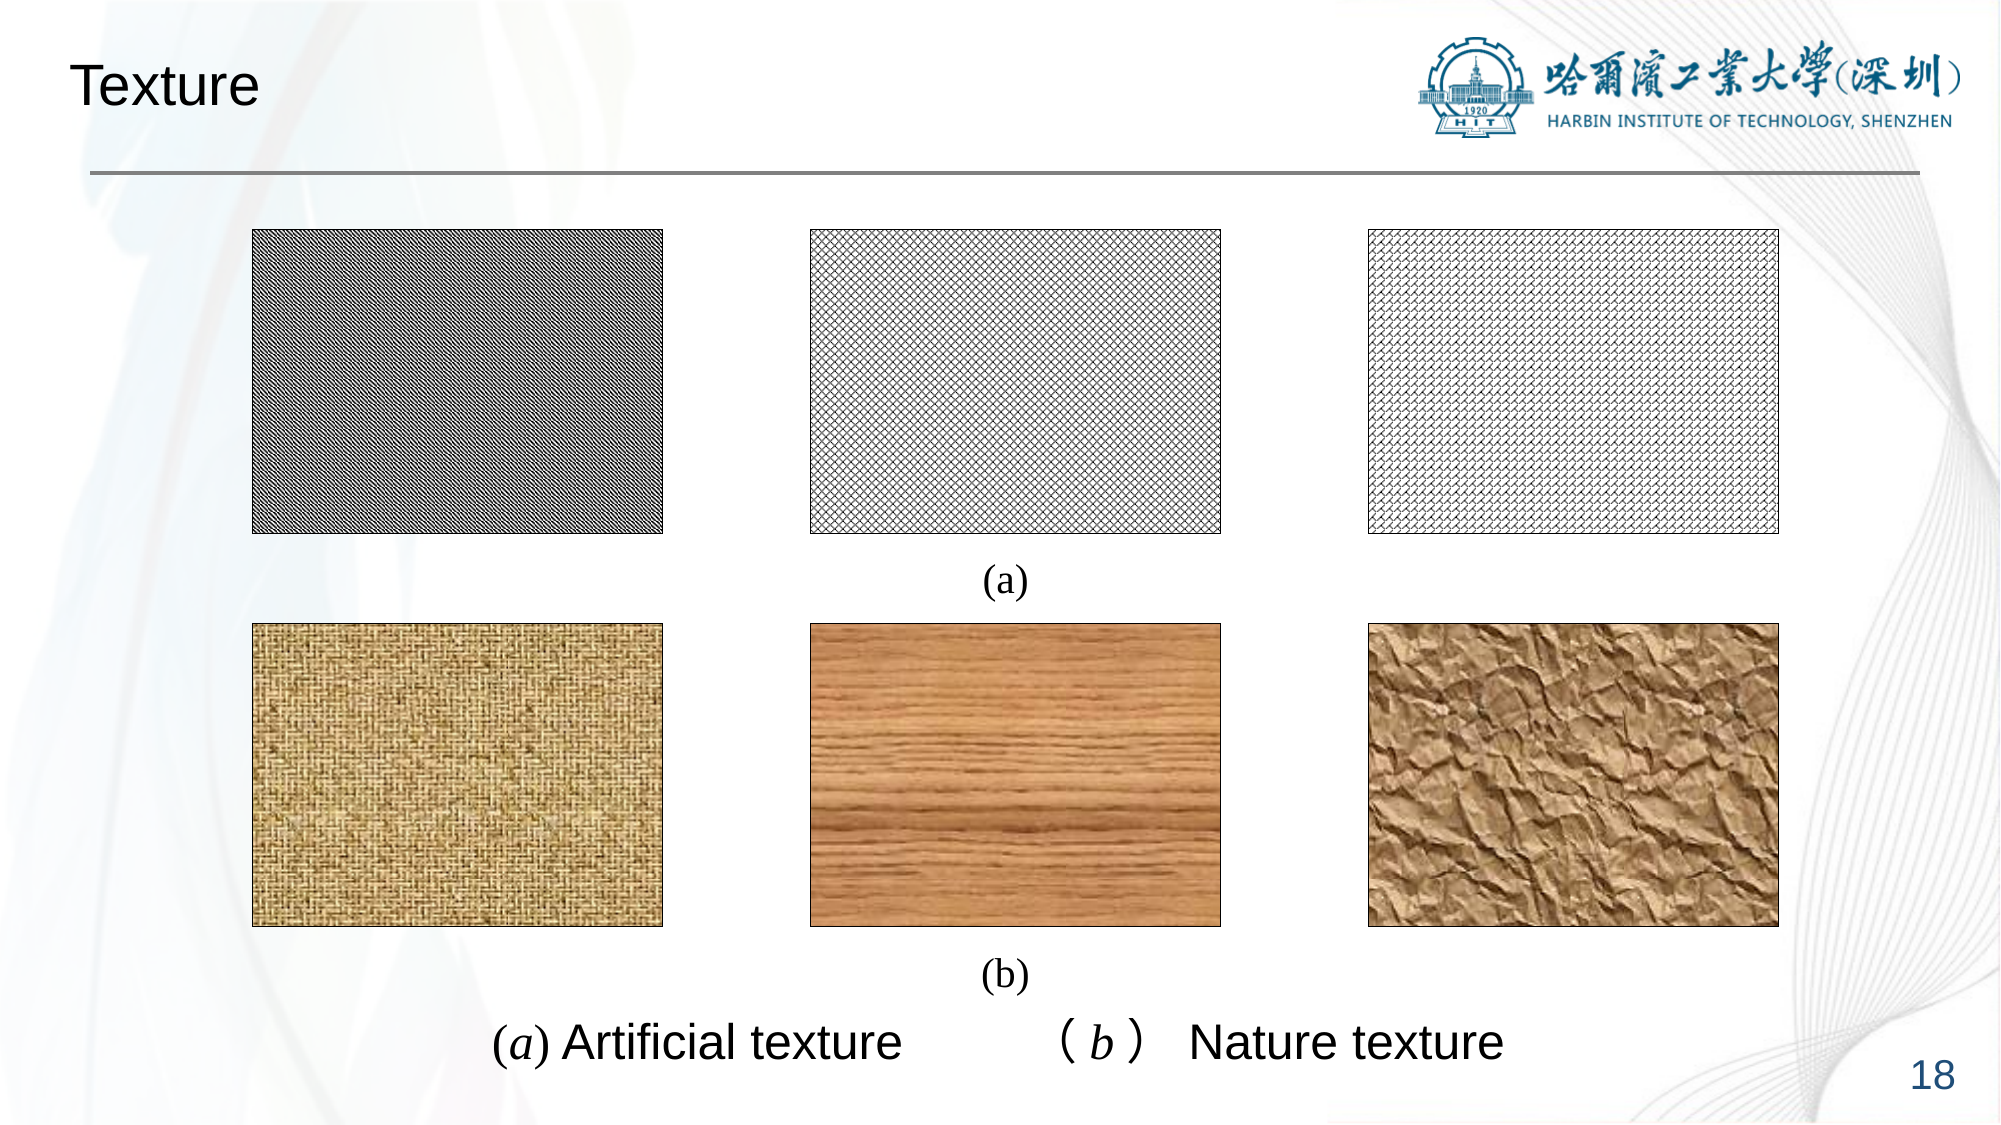

# Texture

(a)

(b)
(a) Artificial texture        （b）Nature texture
18